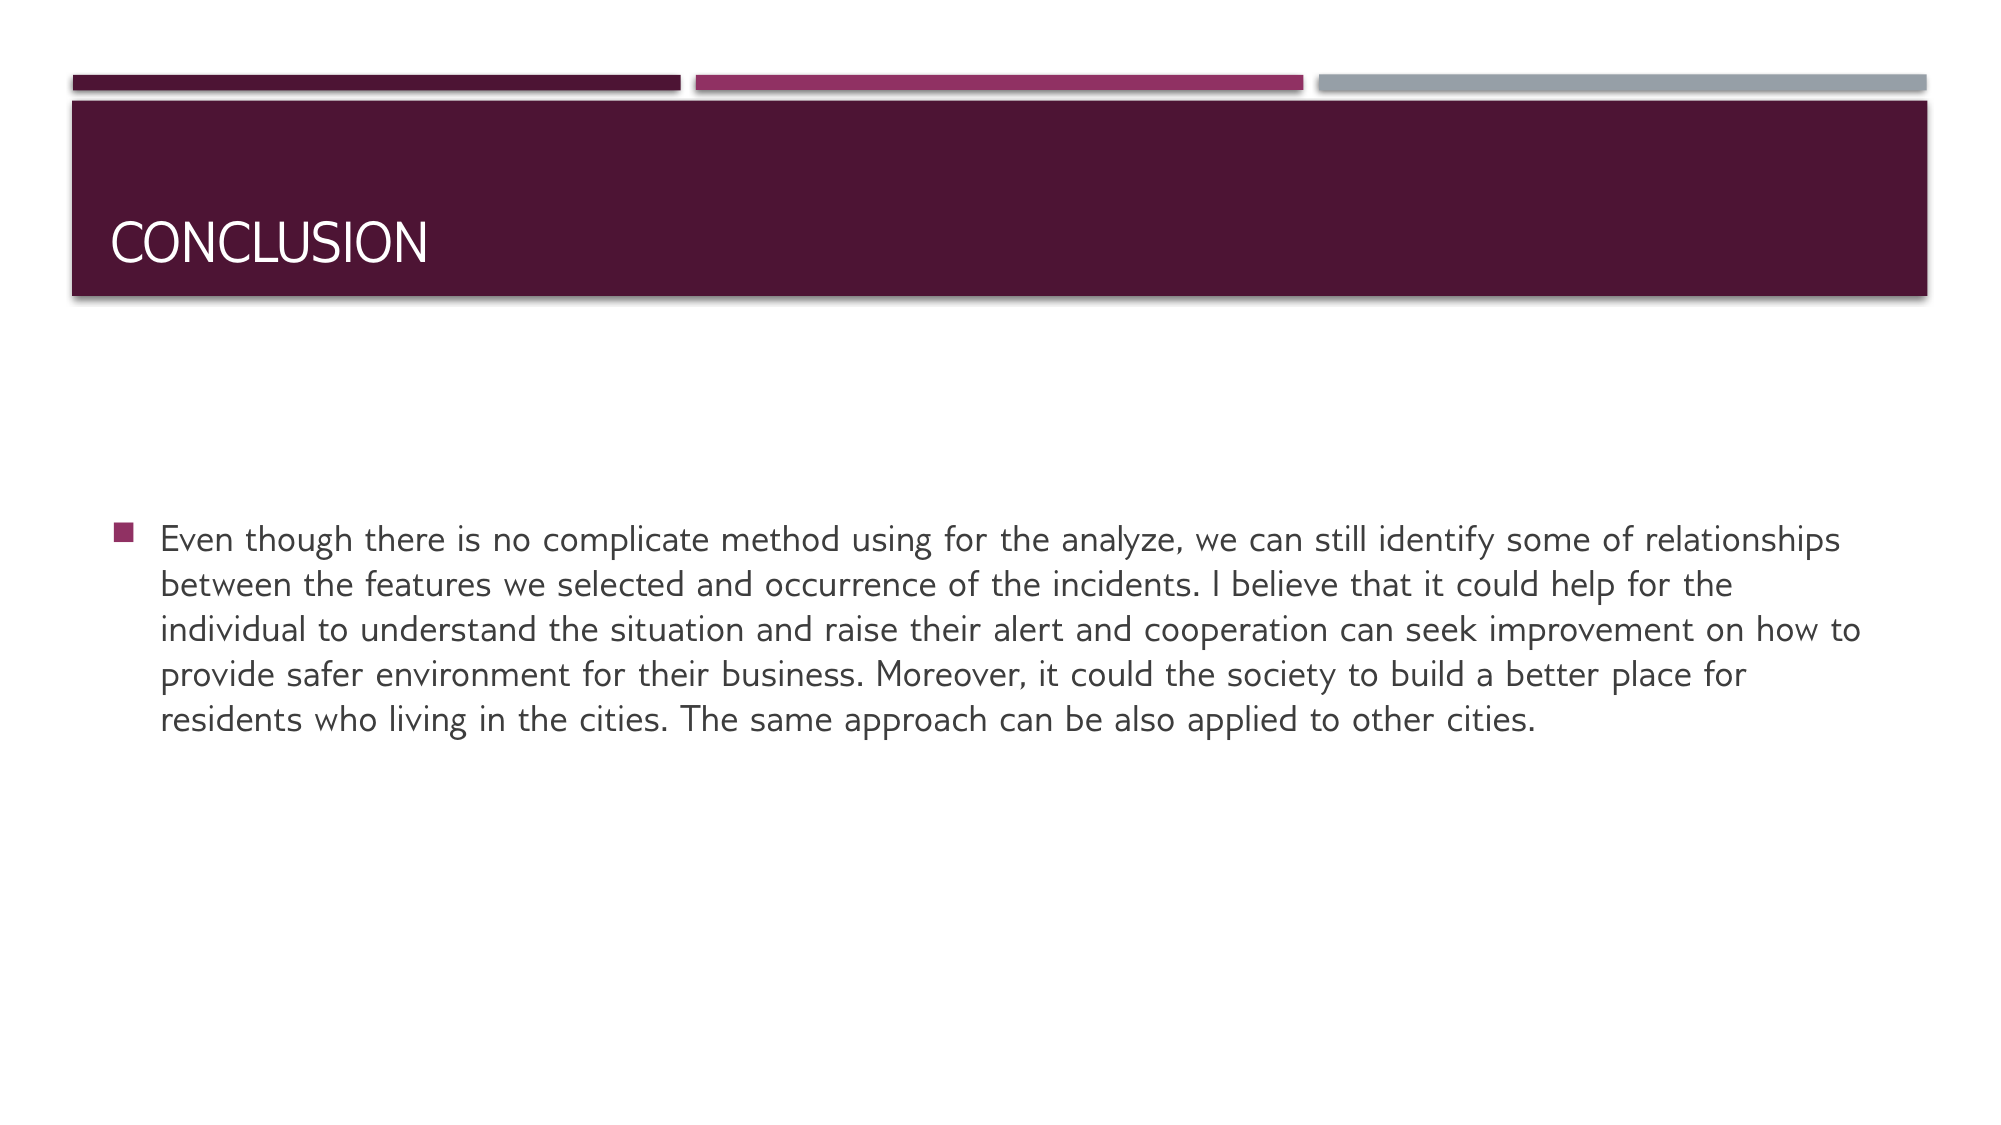

# Conclusion
Even though there is no complicate method using for the analyze, we can still identify some of relationships between the features we selected and occurrence of the incidents. I believe that it could help for the individual to understand the situation and raise their alert and cooperation can seek improvement on how to provide safer environment for their business. Moreover, it could the society to build a better place for residents who living in the cities. The same approach can be also applied to other cities.